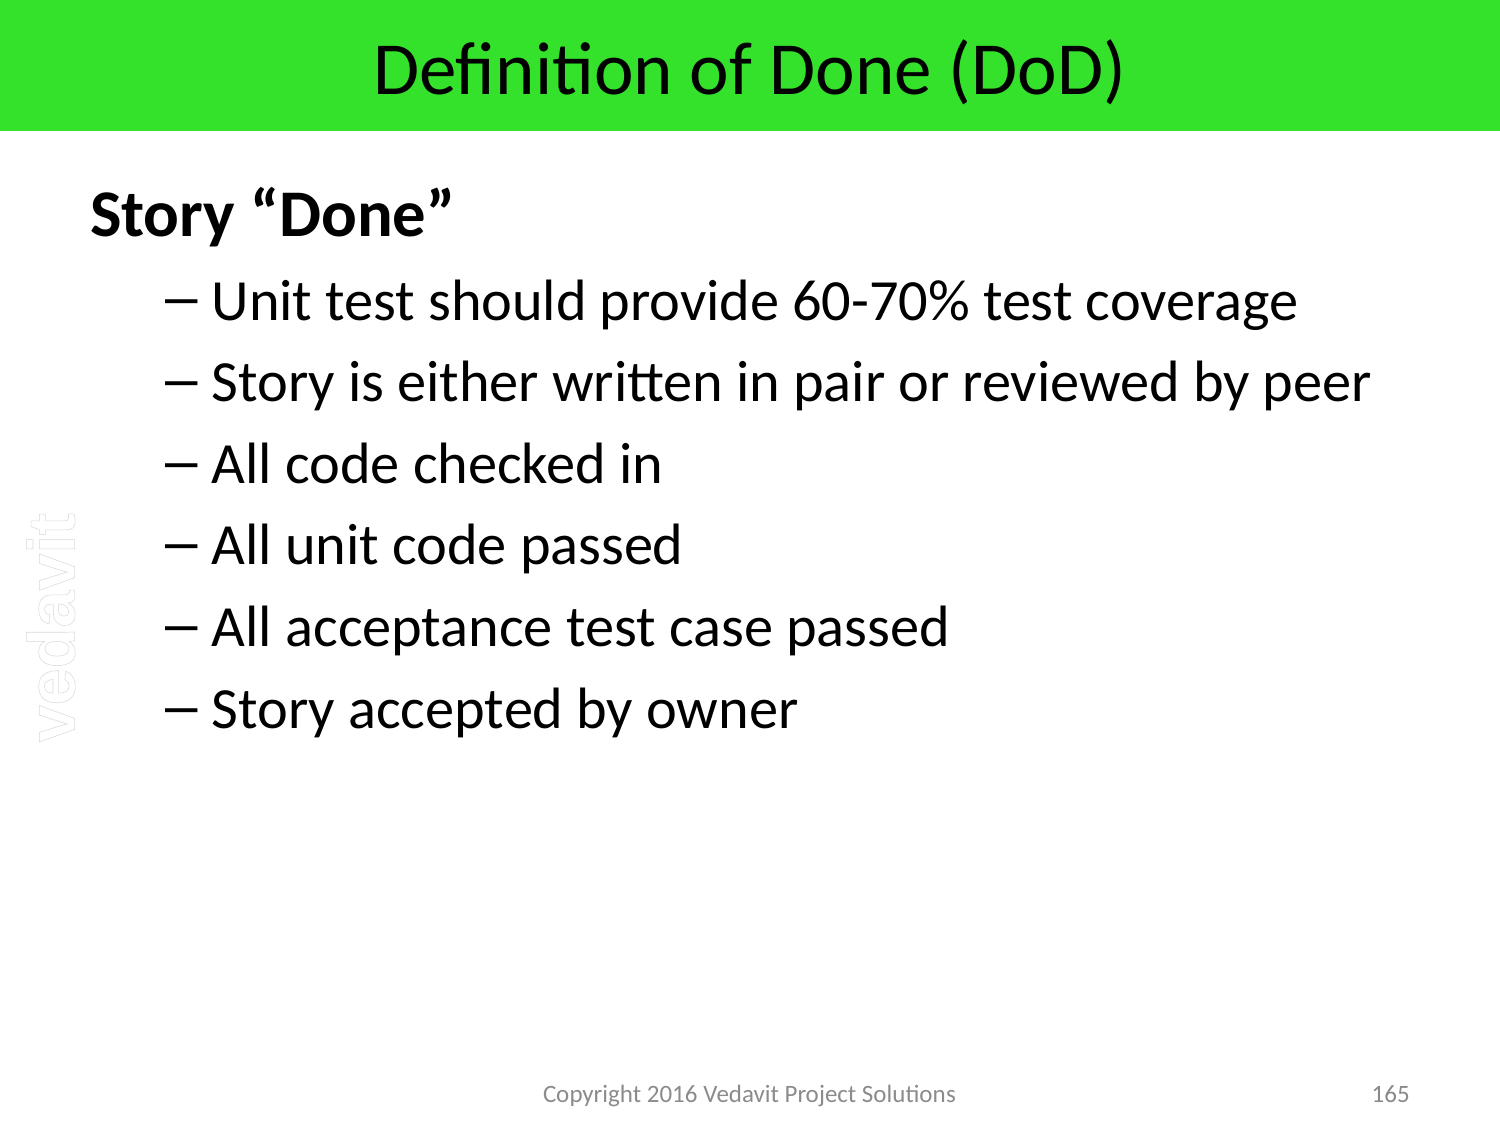

# Definition of Done (DoD)
Story “Done”
Unit test should provide 60-70% test coverage
Story is either written in pair or reviewed by peer
All code checked in
All unit code passed
All acceptance test case passed
Story accepted by owner

Copyright 2016 Vedavit Project Solutions
165